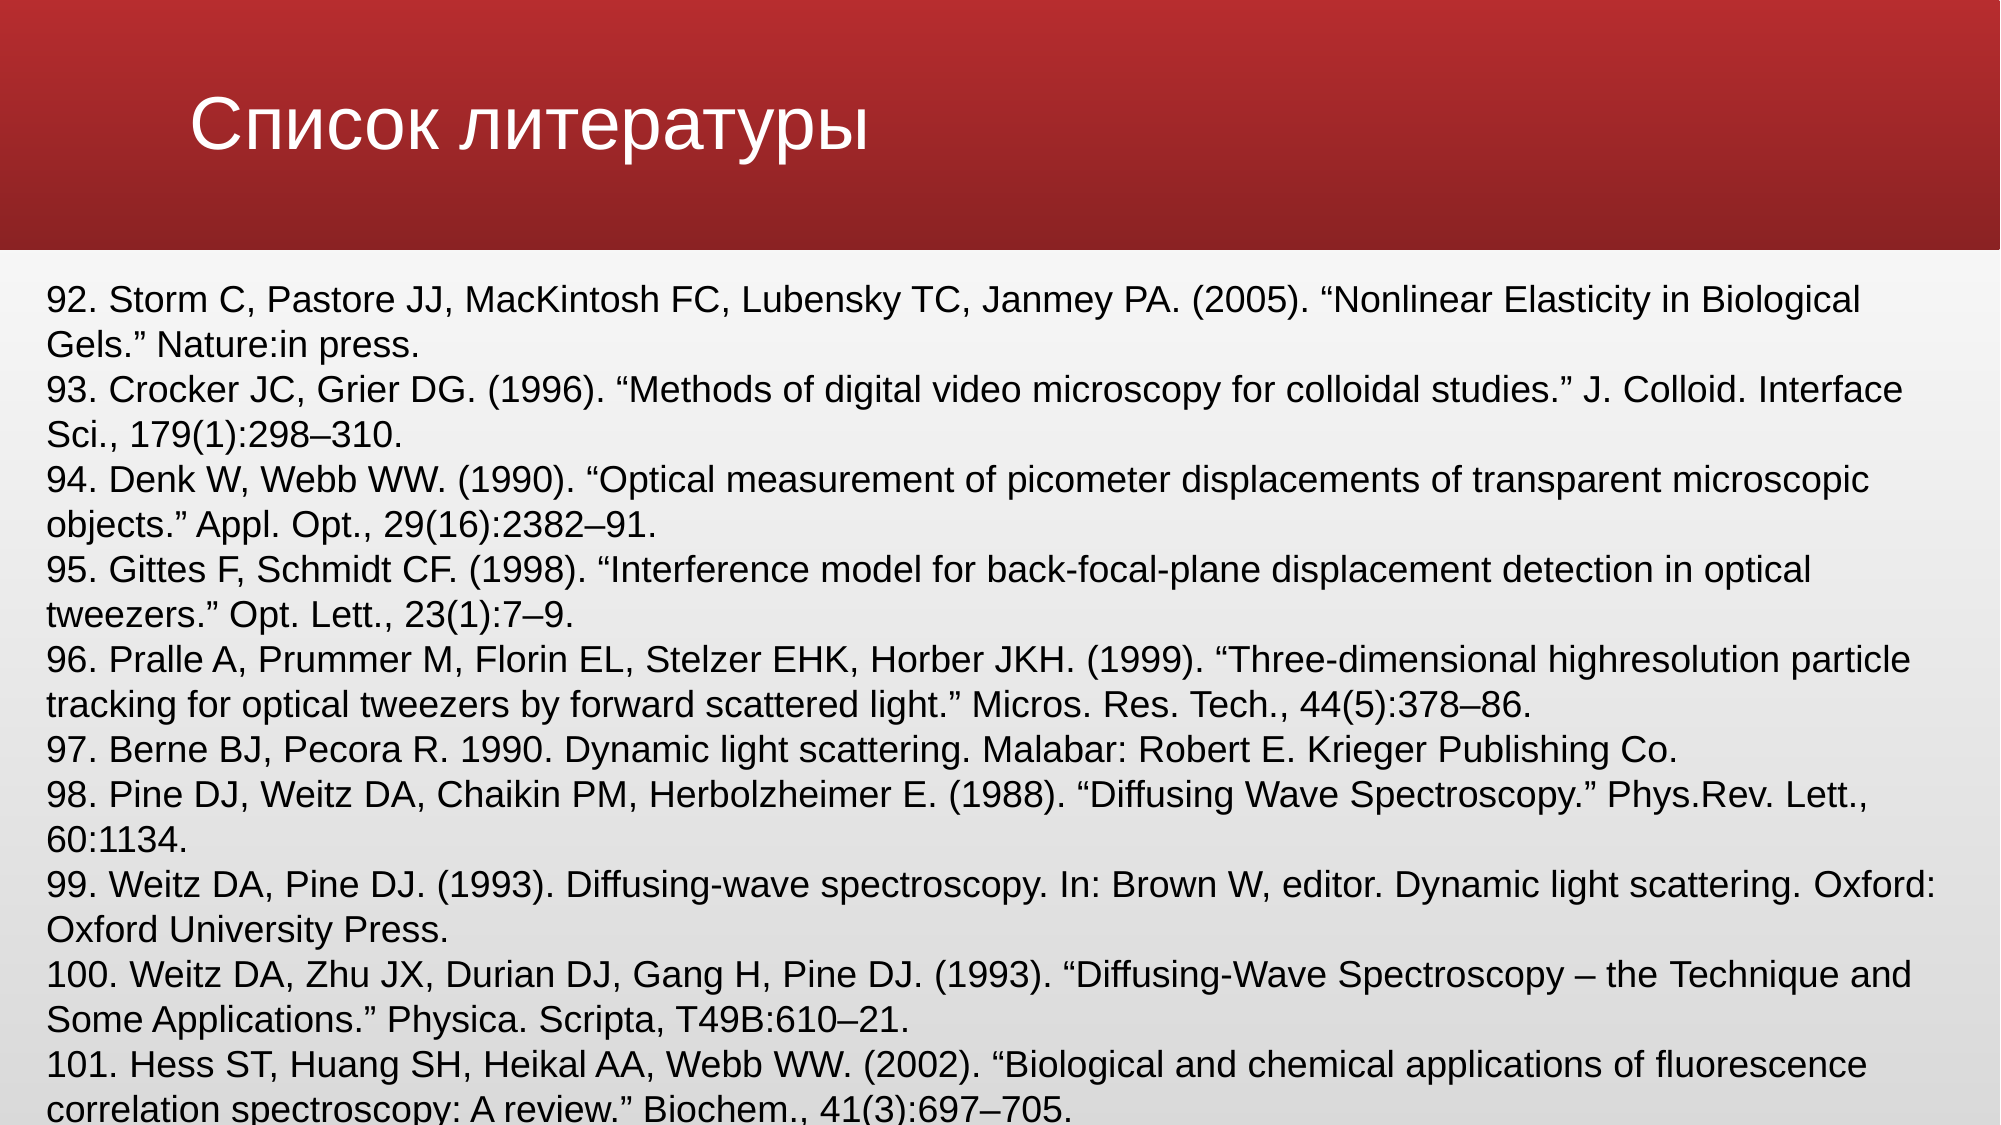

# Список литературы
92. Storm C, Pastore JJ, MacKintosh FC, Lubensky TC, Janmey PA. (2005). “Nonlinear Elasticity in Biological Gels.” Nature:in press.
93. Crocker JC, Grier DG. (1996). “Methods of digital video microscopy for colloidal studies.” J. Colloid. Interface Sci., 179(1):298–310.
94. Denk W, Webb WW. (1990). “Optical measurement of picometer displacements of transparent microscopic objects.” Appl. Opt., 29(16):2382–91.
95. Gittes F, Schmidt CF. (1998). “Interference model for back-focal-plane displacement detection in optical tweezers.” Opt. Lett., 23(1):7–9.
96. Pralle A, Prummer M, Florin EL, Stelzer EHK, Horber JKH. (1999). “Three-dimensional highresolution particle tracking for optical tweezers by forward scattered light.” Micros. Res. Tech., 44(5):378–86.
97. Berne BJ, Pecora R. 1990. Dynamic light scattering. Malabar: Robert E. Krieger Publishing Co.
98. Pine DJ, Weitz DA, Chaikin PM, Herbolzheimer E. (1988). “Diffusing Wave Spectroscopy.” Phys.Rev. Lett., 60:1134.
99. Weitz DA, Pine DJ. (1993). Diffusing-wave spectroscopy. In: Brown W, editor. Dynamic light scattering. Oxford: Oxford University Press.
100. Weitz DA, Zhu JX, Durian DJ, Gang H, Pine DJ. (1993). “Diffusing-Wave Spectroscopy – the Technique and Some Applications.” Physica. Scripta, T49B:610–21.
101. Hess ST, Huang SH, Heikal AA, Webb WW. (2002). “Biological and chemical applications of fluorescence correlation spectroscopy: A review.” Biochem., 41(3):697–705.